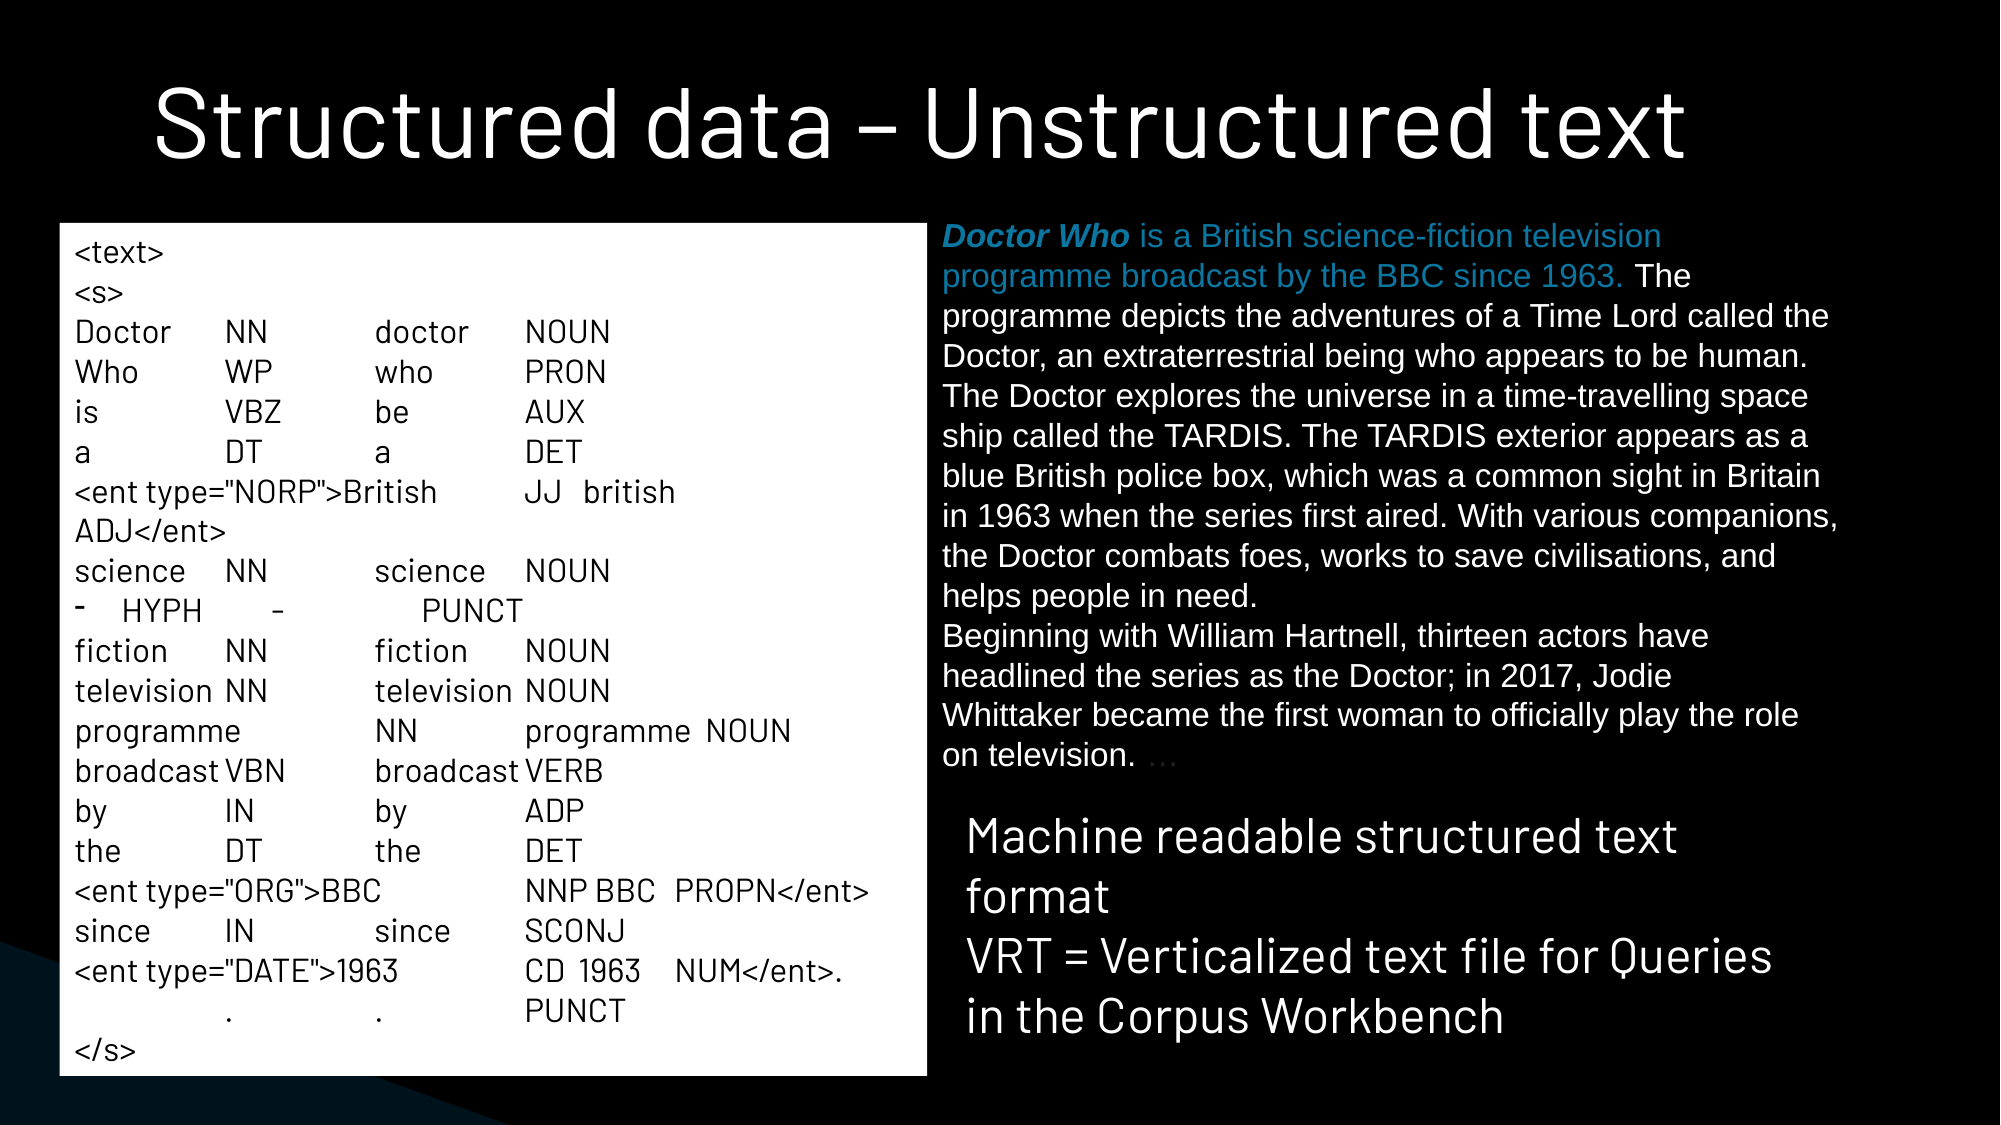

Structured data – Unstructured text

Doctor Who is a British science-fiction television programme broadcast by the BBC since 1963. The programme depicts the adventures of a Time Lord called the Doctor, an extraterrestrial being who appears to be human. The Doctor explores the universe in a time-travelling space ship called the TARDIS. The TARDIS exterior appears as a blue British police box, which was a common sight in Britain in 1963 when the series first aired. With various companions, the Doctor combats foes, works to save civilisations, and helps people in need.
Beginning with William Hartnell, thirteen actors have headlined the series as the Doctor; in 2017, Jodie Whittaker became the first woman to officially play the role on television. …

<text>
<s>
﻿Doctor	NN	﻿doctor	NOUN
Who	WP	who	PRON
is	VBZ	be	AUX
a	DT	a	DET
<ent type="NORP">British	JJ   british 	ADJ</ent>
science	NN	science	NOUN
HYPH	-	PUNCT
fiction	NN	fiction	NOUN
television	NN	television	NOUN
programme	NN	programme  NOUN
broadcast	VBN	broadcast	VERB
by	IN	by	ADP
the	DT	the	DET
<ent type="ORG">BBC	NNP BBC	PROPN</ent>
since	IN	since	SCONJ
<ent type="DATE">1963	CD  1963	NUM</ent>.	.	.	PUNCT
</s>
Machine readable structured text format
VRT = Verticalized text file for Queries in the Corpus Workbench